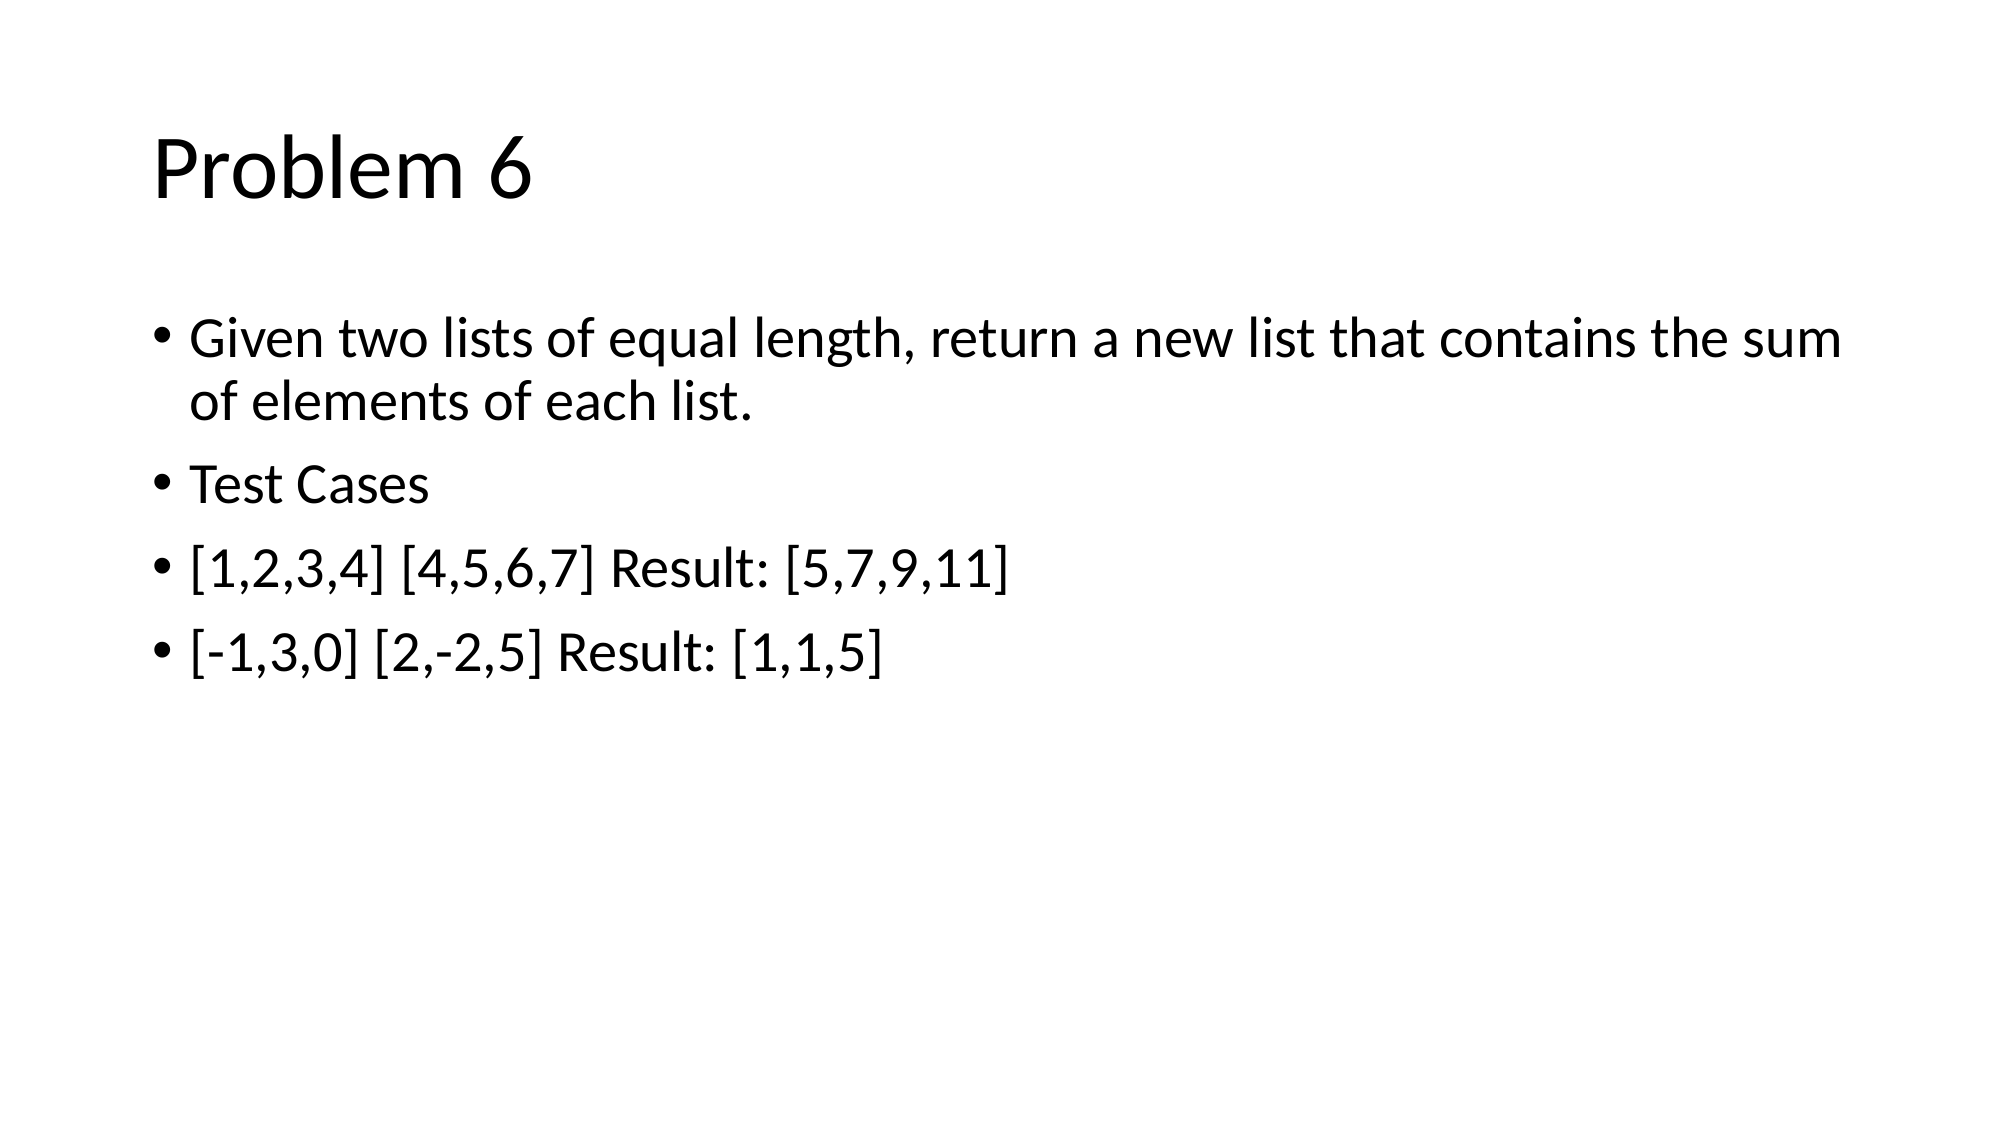

# Problem 6
Given two lists of equal length, return a new list that contains the sum of elements of each list.
Test Cases
[1,2,3,4] [4,5,6,7] Result: [5,7,9,11]
[-1,3,0] [2,-2,5] Result: [1,1,5]